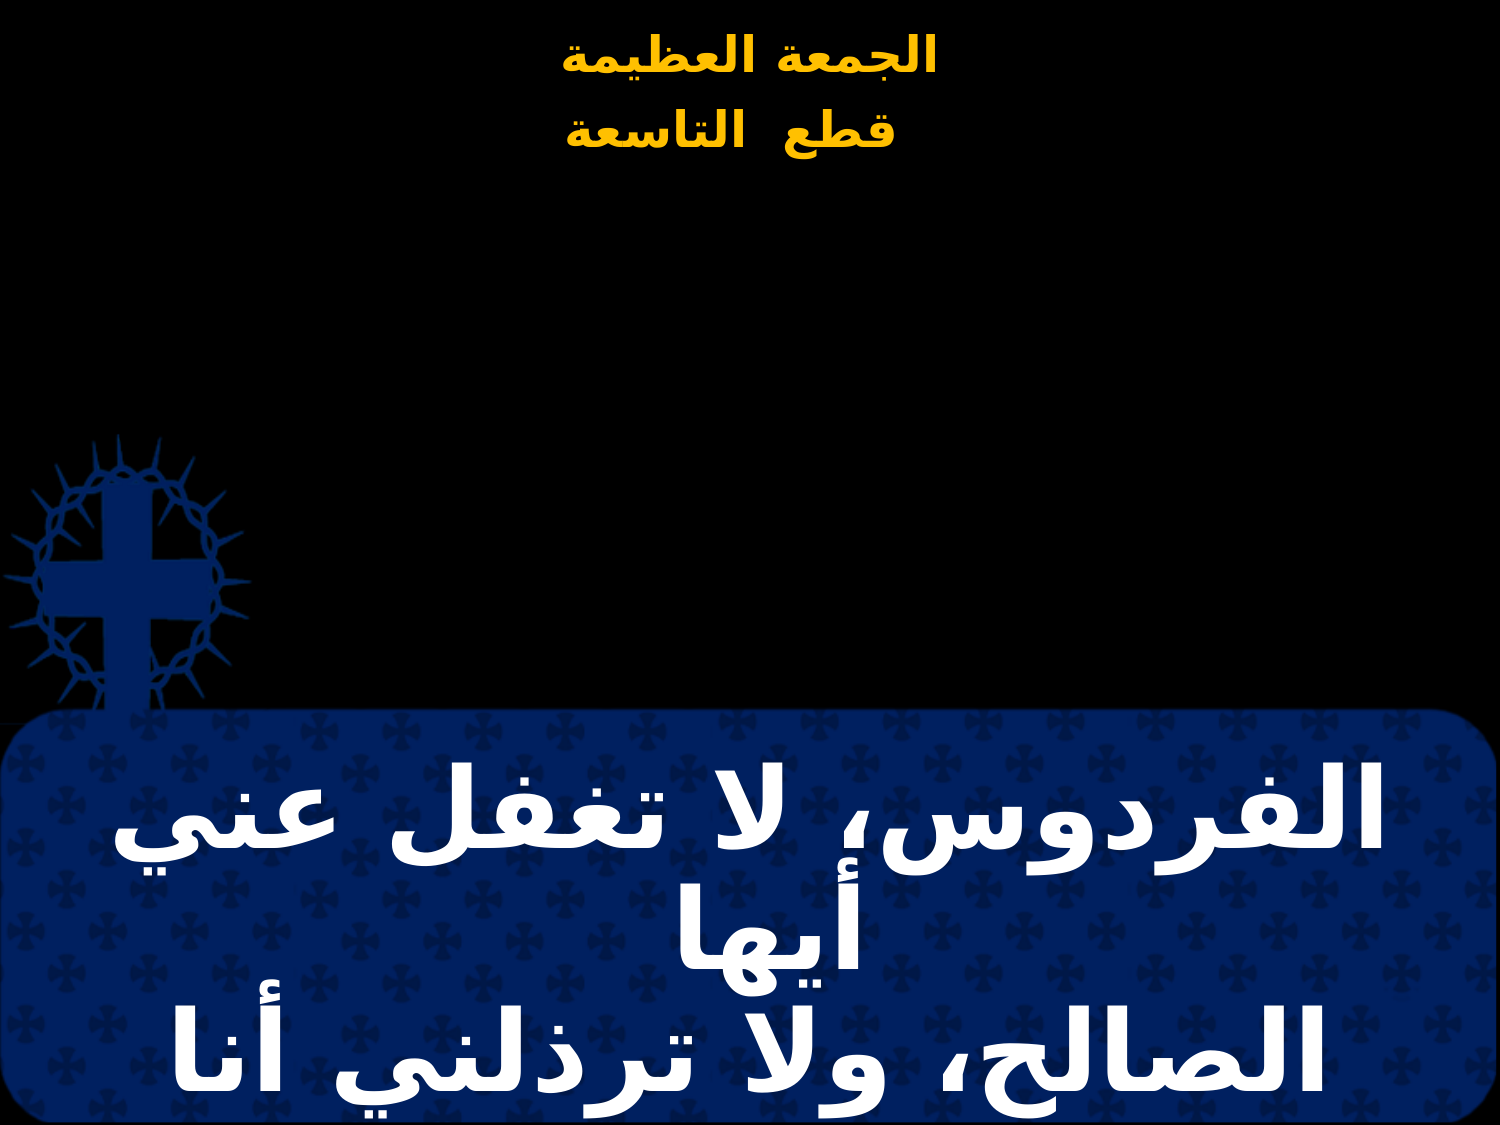

# الفردوس، لا تغفل عني أيها الصالح، ولا ترذلني أنا الضال